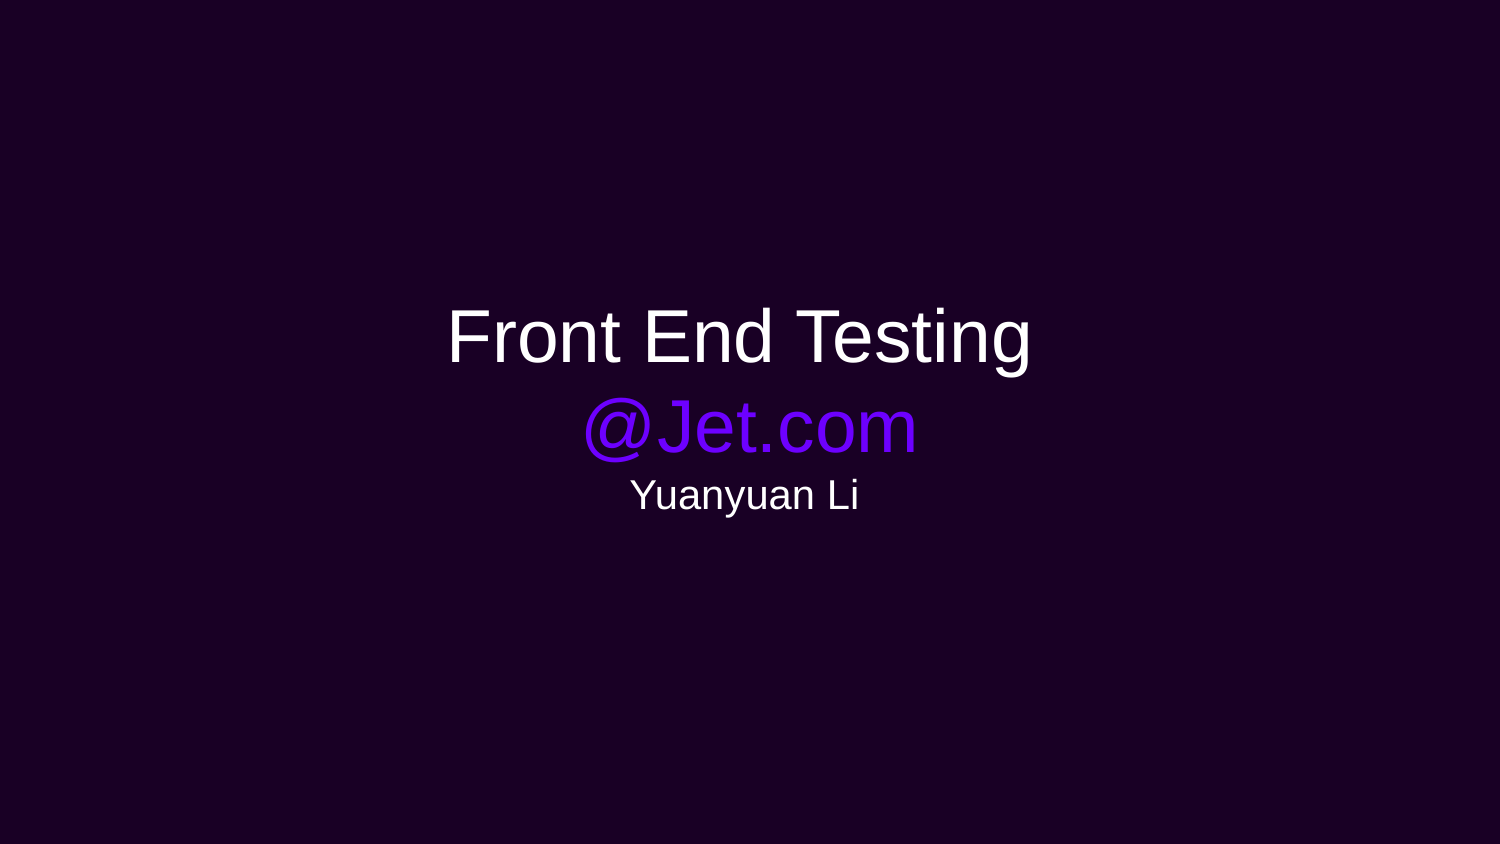

# Front End Testing @Jet.com Yuanyuan Li